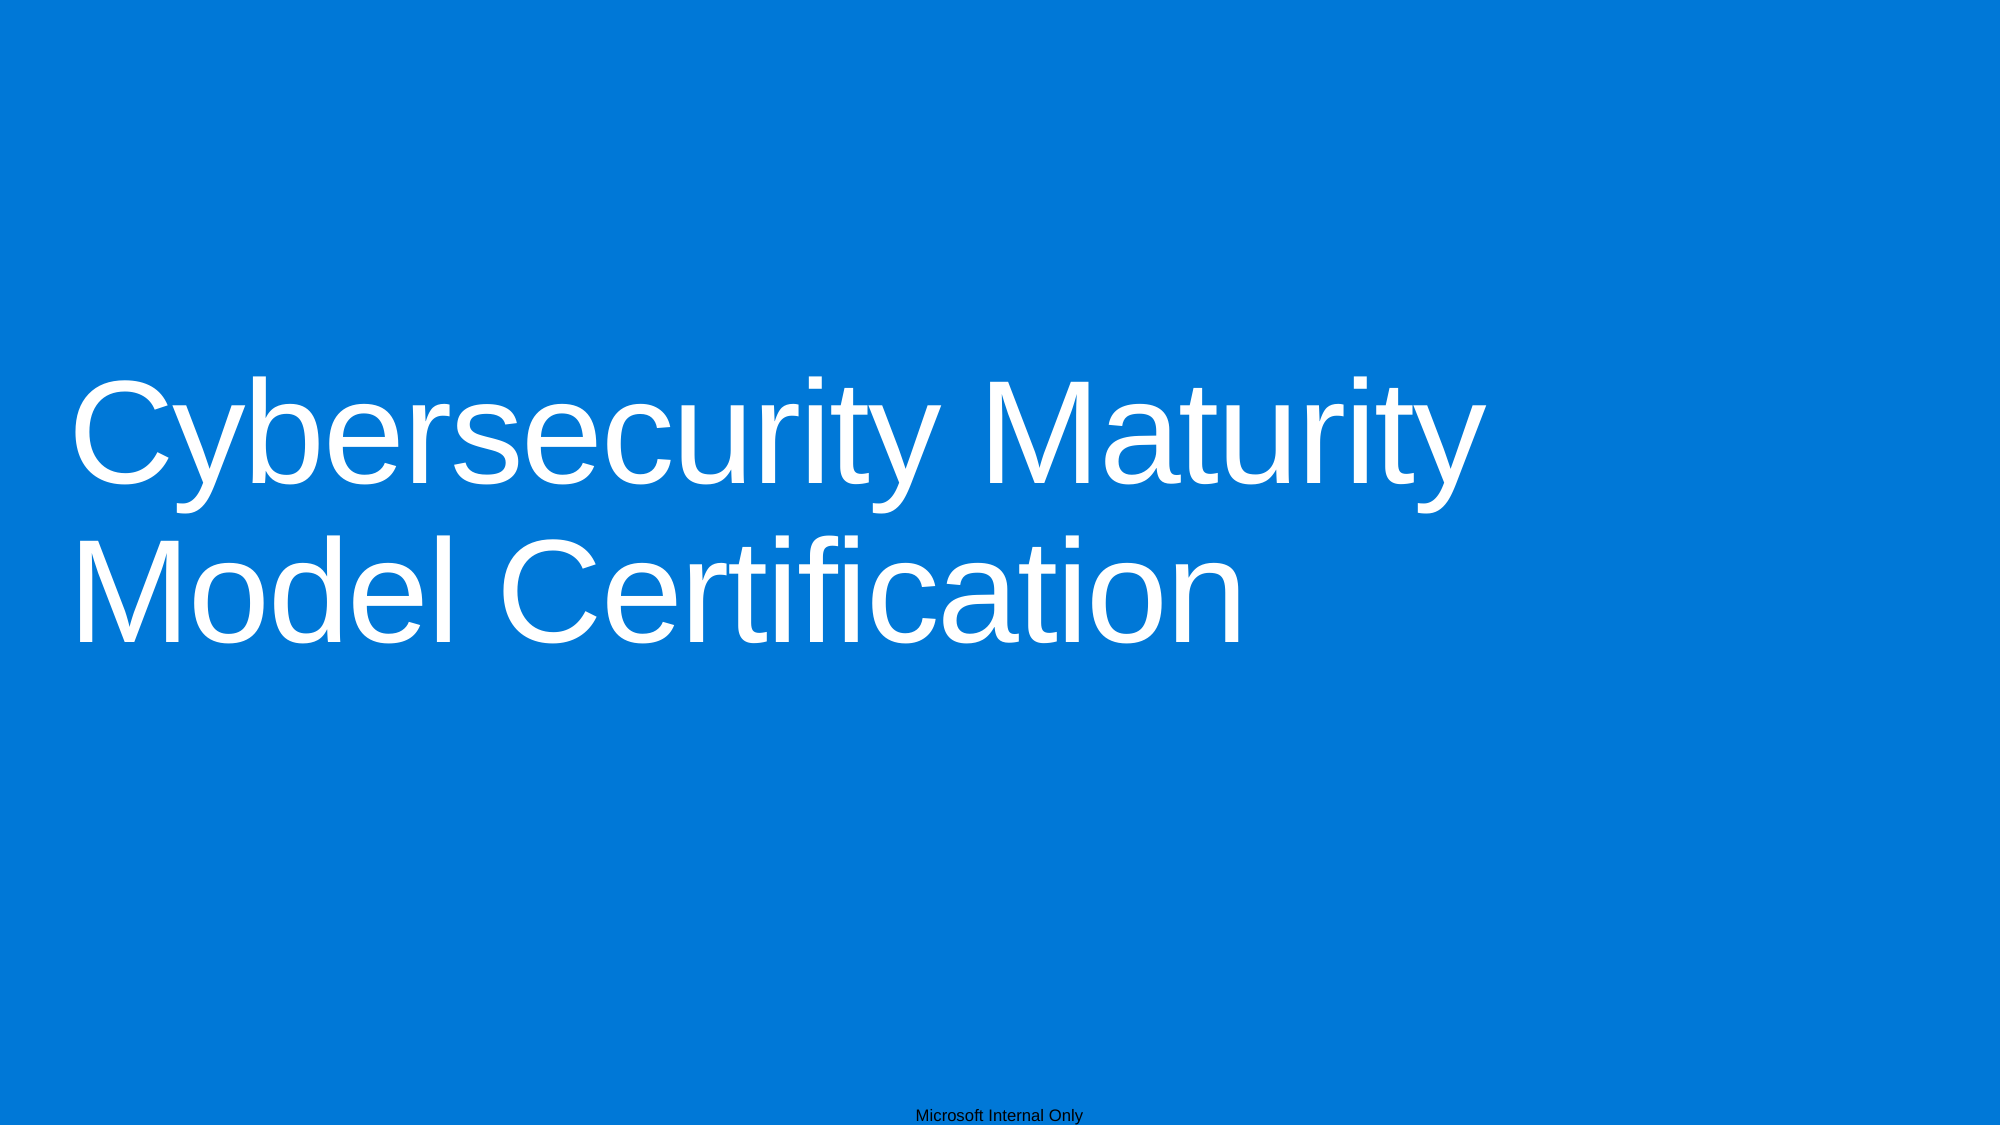

# Cybersecurity Maturity Model Certification
Microsoft Internal Only